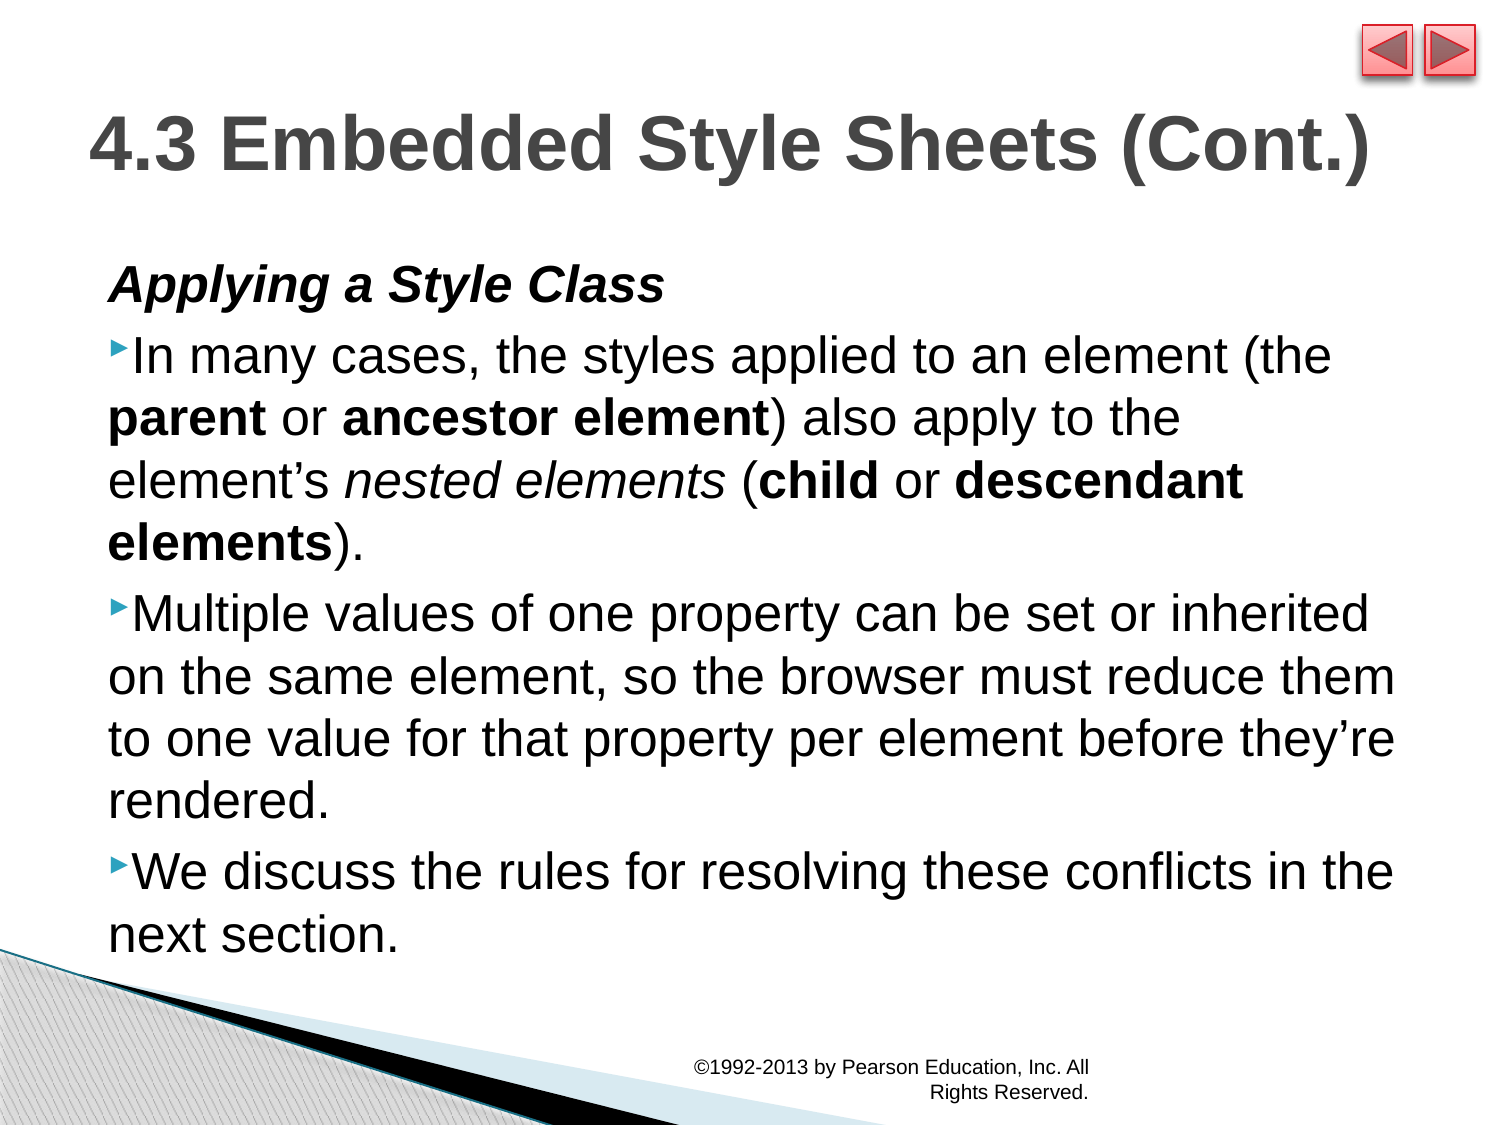

# 4.3 Embedded Style Sheets (Cont.)
Applying a Style Class
In many cases, the styles applied to an element (the parent or ancestor element) also apply to the element’s nested elements (child or descendant elements).
Multiple values of one property can be set or inherited on the same element, so the browser must reduce them to one value for that property per element before they’re rendered.
We discuss the rules for resolving these conflicts in the next section.

©1992-2013 by Pearson Education, Inc. All Rights Reserved.